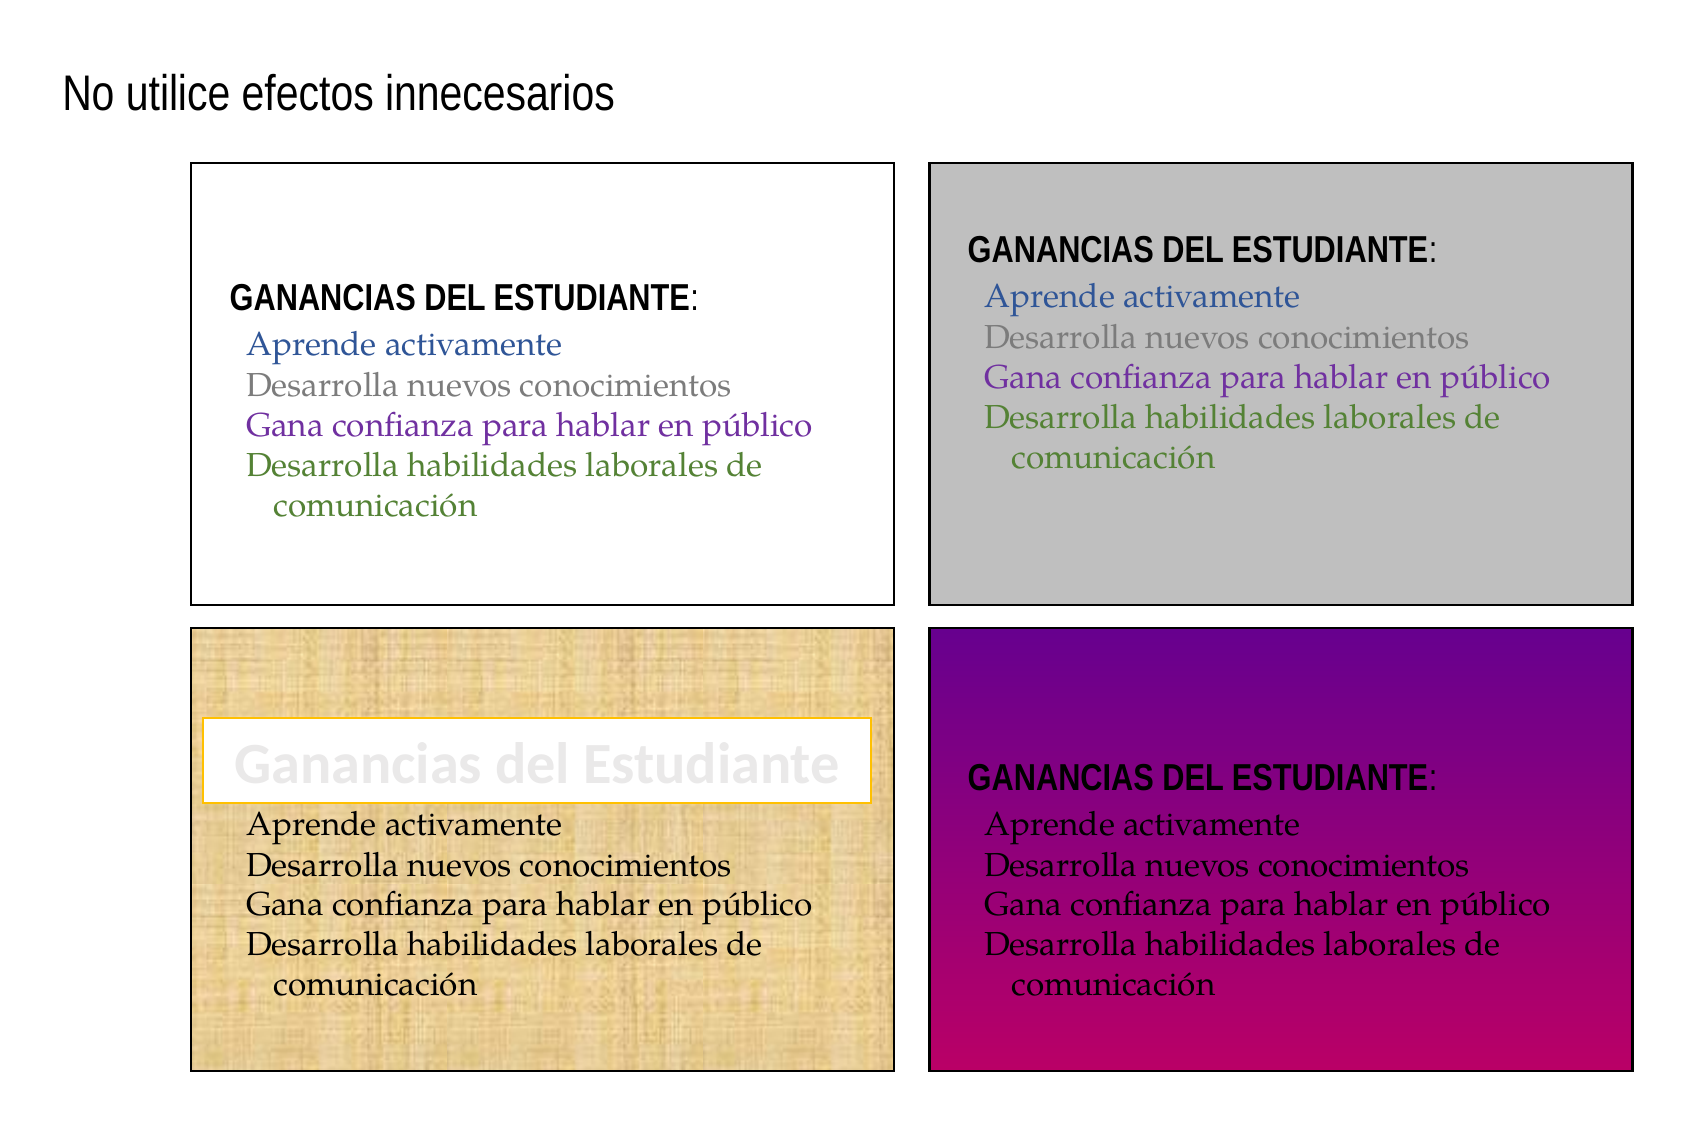

# No utilice efectos innecesarios

GANANCIAS DEL ESTUDIANTE:
  Aprende activamente
  Desarrolla nuevos conocimientos
  Gana confianza para hablar en público
  Desarrolla habilidades laborales de comunicación

GANANCIAS DEL ESTUDIANTE:
  Aprende activamente
  Desarrolla nuevos conocimientos
  Gana confianza para hablar en público
  Desarrolla habilidades laborales de comunicación

Ganancias del Estudiante
GANANCIAS DEL ESTUDIANTE:
  Aprende activamente
  Desarrolla nuevos conocimientos
  Gana confianza para hablar en público
  Desarrolla habilidades laborales de comunicación
GANANCIAS DEL ESTUDIANTE:
  Aprende activamente
  Desarrolla nuevos conocimientos
  Gana confianza para hablar en público
  Desarrolla habilidades laborales de comunicación